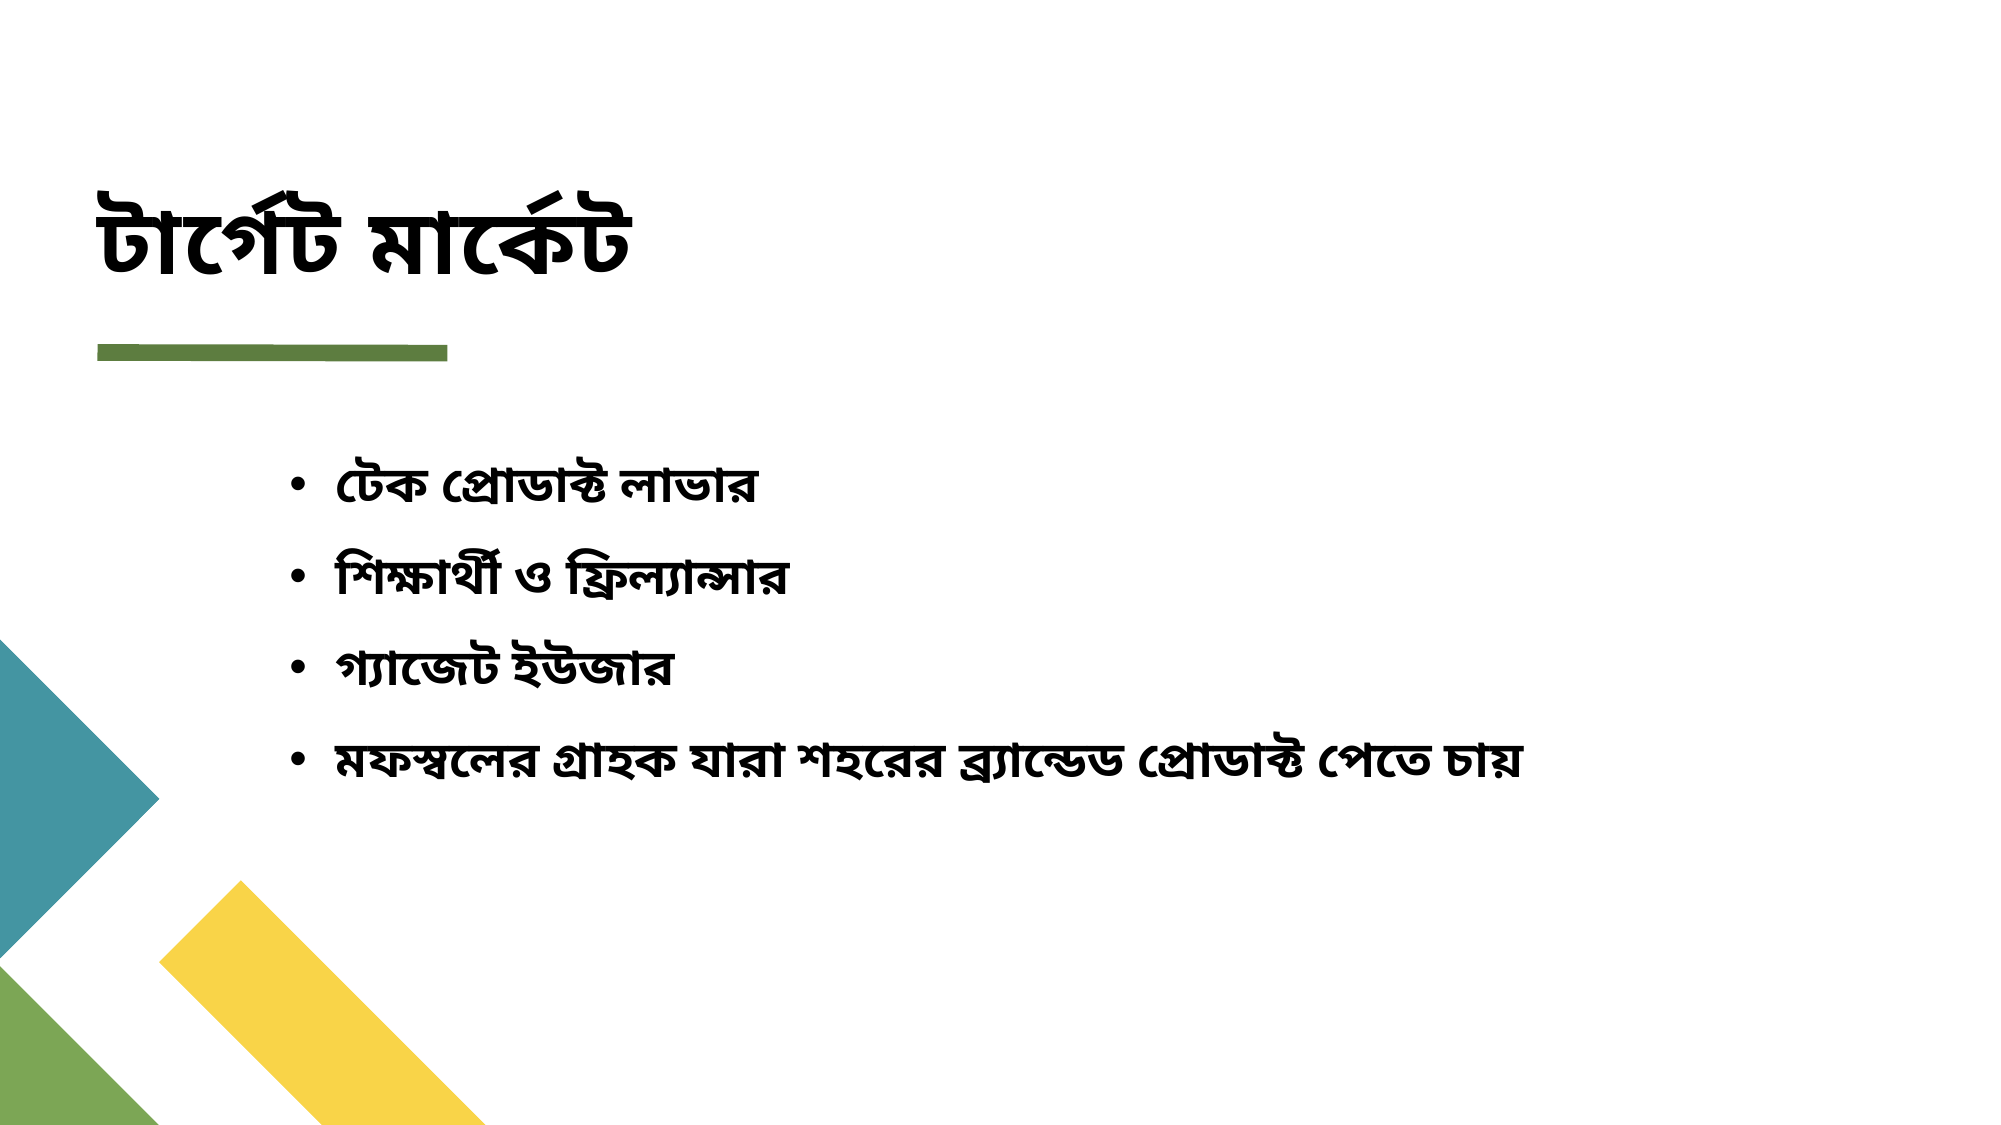

# টার্গেট মার্কেট
টেক প্রোডাক্ট লাভার
শিক্ষার্থী ও ফ্রিল্যান্সার
গ্যাজেট ইউজার
মফস্বলের গ্রাহক যারা শহরের ব্র্যান্ডেড প্রোডাক্ট পেতে চায়